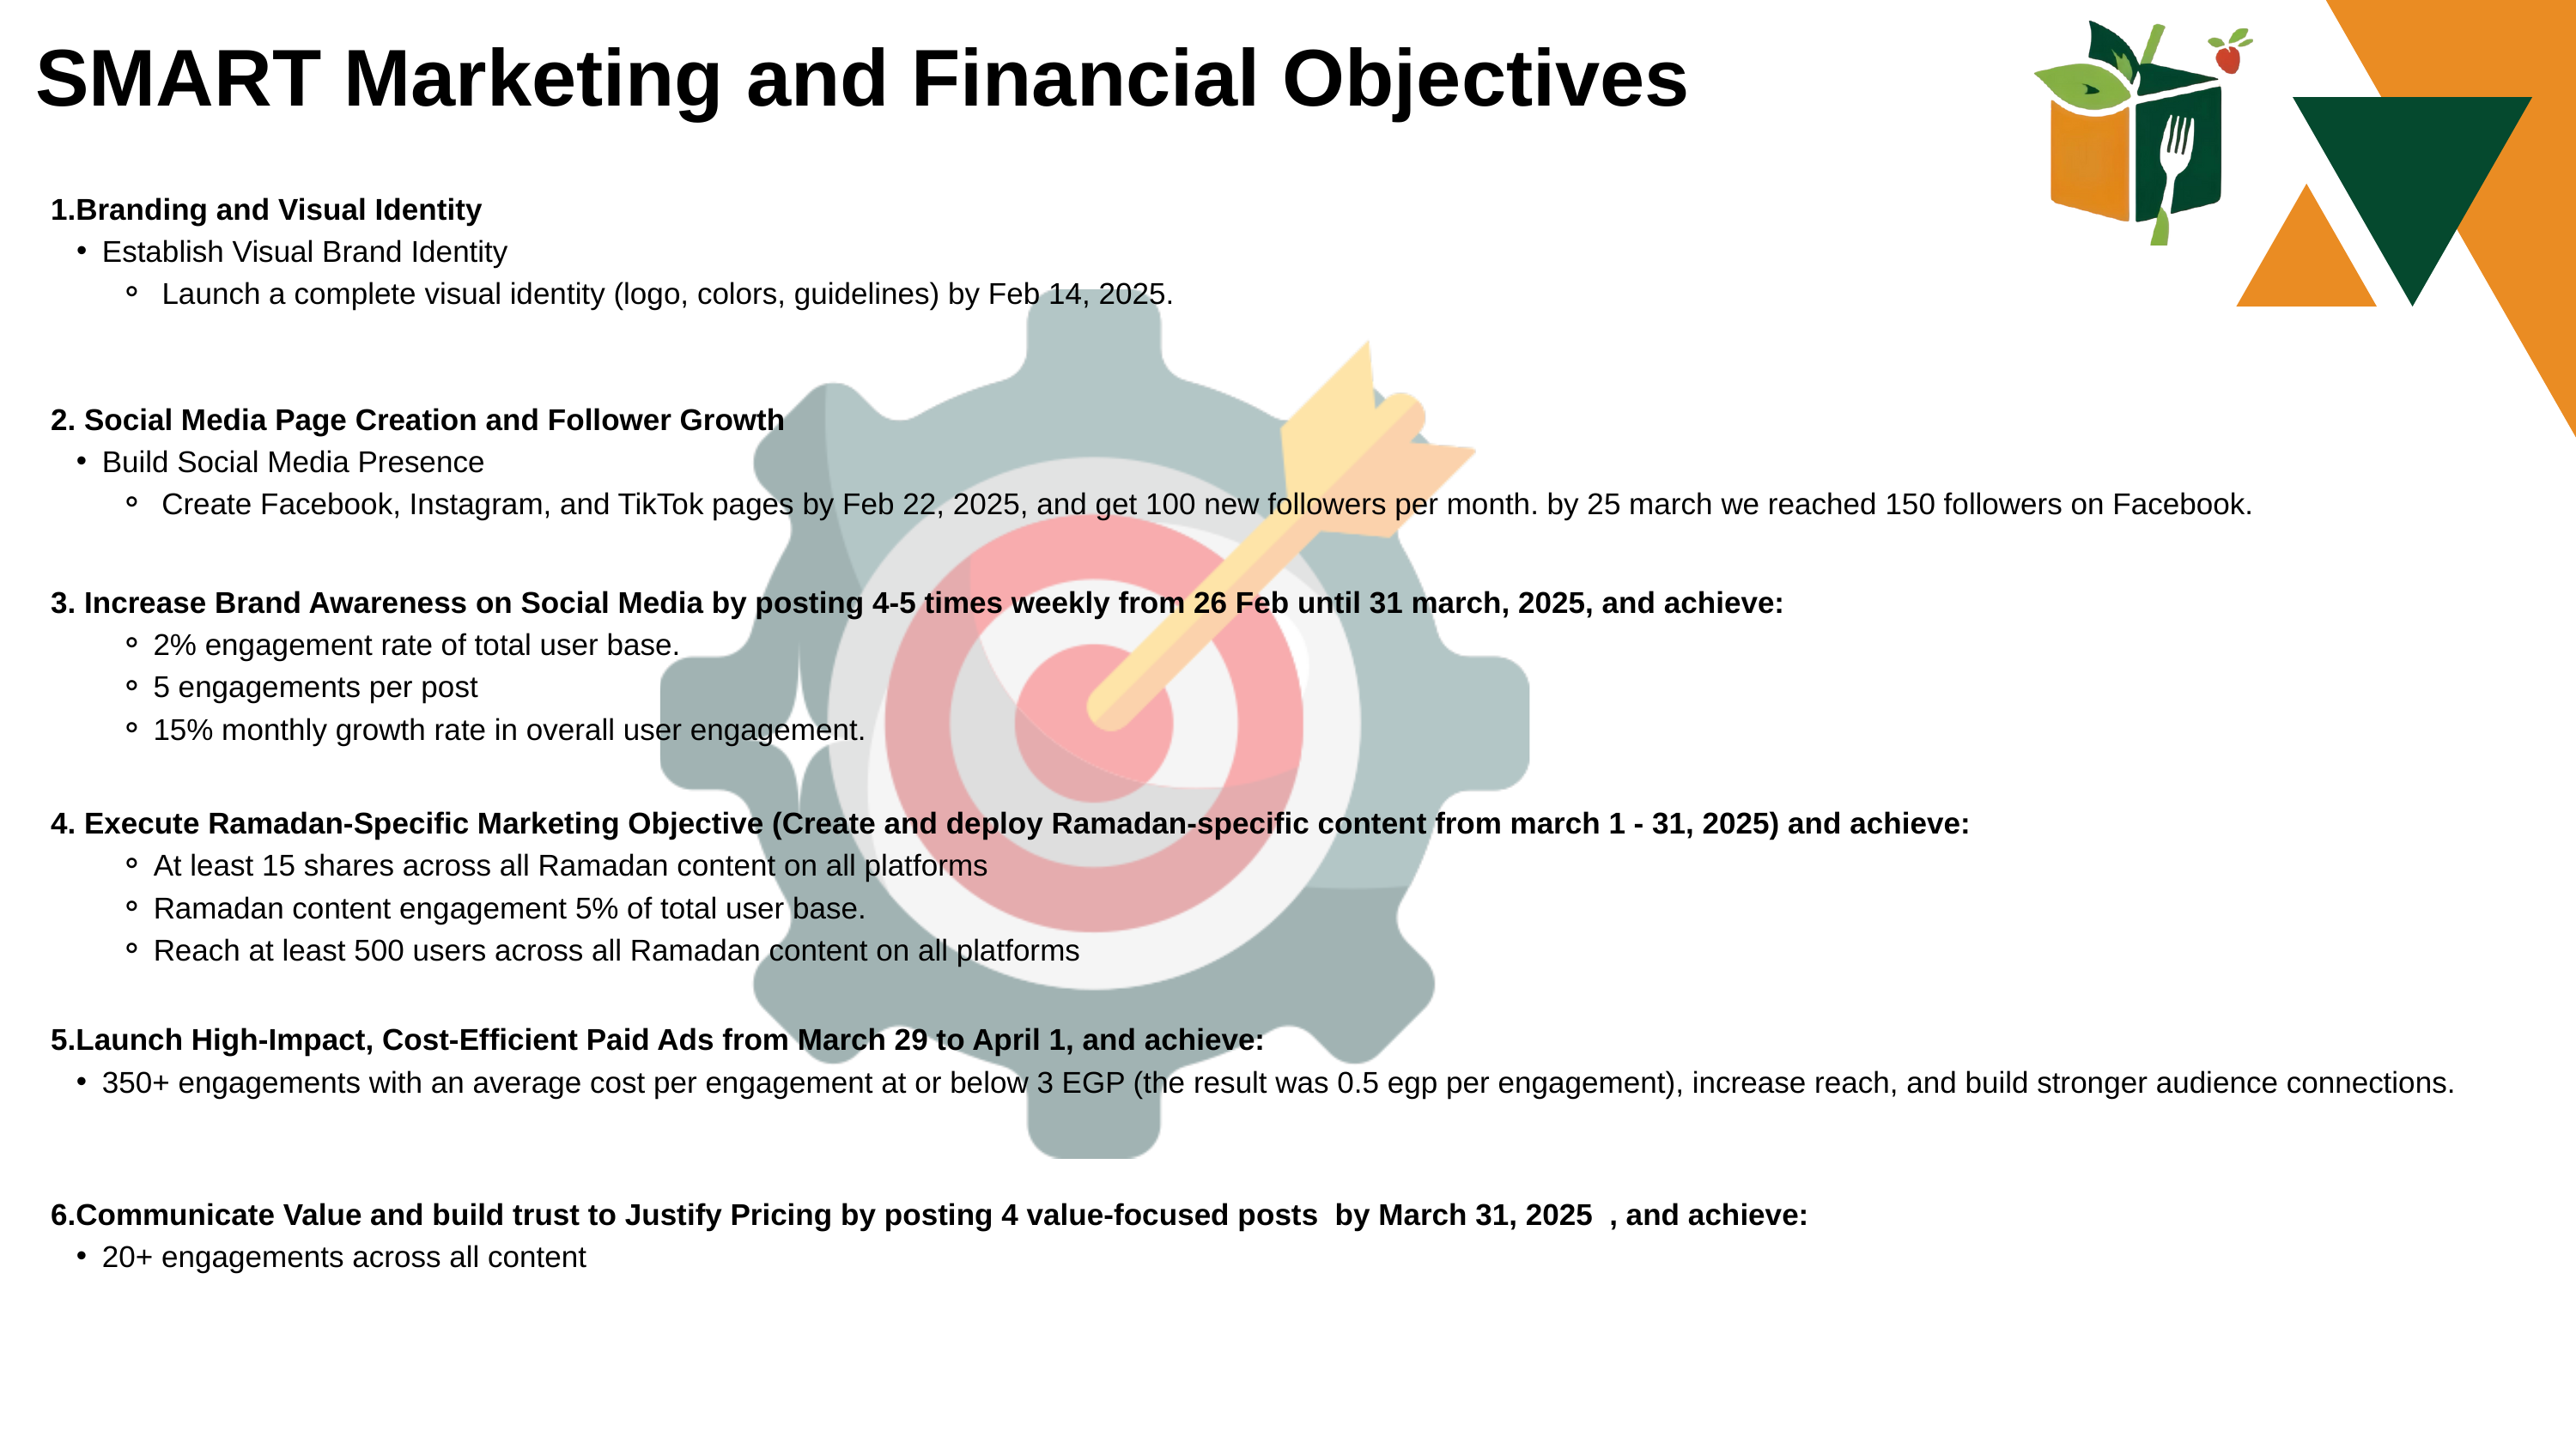

SMART Marketing and Financial Objectives

1.Branding and Visual Identity
Establish Visual Brand Identity
 Launch a complete visual identity (logo, colors, guidelines) by Feb 14, 2025.

2. Social Media Page Creation and Follower Growth
Build Social Media Presence
 Create Facebook, Instagram, and TikTok pages by Feb 22, 2025, and get 100 new followers per month. by 25 march we reached 150 followers on Facebook.
3. Increase Brand Awareness on Social Media by posting 4-5 times weekly from 26 Feb until 31 march, 2025, and achieve:
2% engagement rate of total user base.
5 engagements per post
15% monthly growth rate in overall user engagement.
4. Execute Ramadan-Specific Marketing Objective (Create and deploy Ramadan-specific content from march 1 - 31, 2025) and achieve:
At least 15 shares across all Ramadan content on all platforms
Ramadan content engagement 5% of total user base.
Reach at least 500 users across all Ramadan content on all platforms
5.Launch High-Impact, Cost-Efficient Paid Ads from March 29 to April 1, and achieve:
350+ engagements with an average cost per engagement at or below 3 EGP (the result was 0.5 egp per engagement), increase reach, and build stronger audience connections.

6.Communicate Value and build trust to Justify Pricing by posting 4 value-focused posts  by March 31, 2025  , and achieve:
20+ engagements across all content